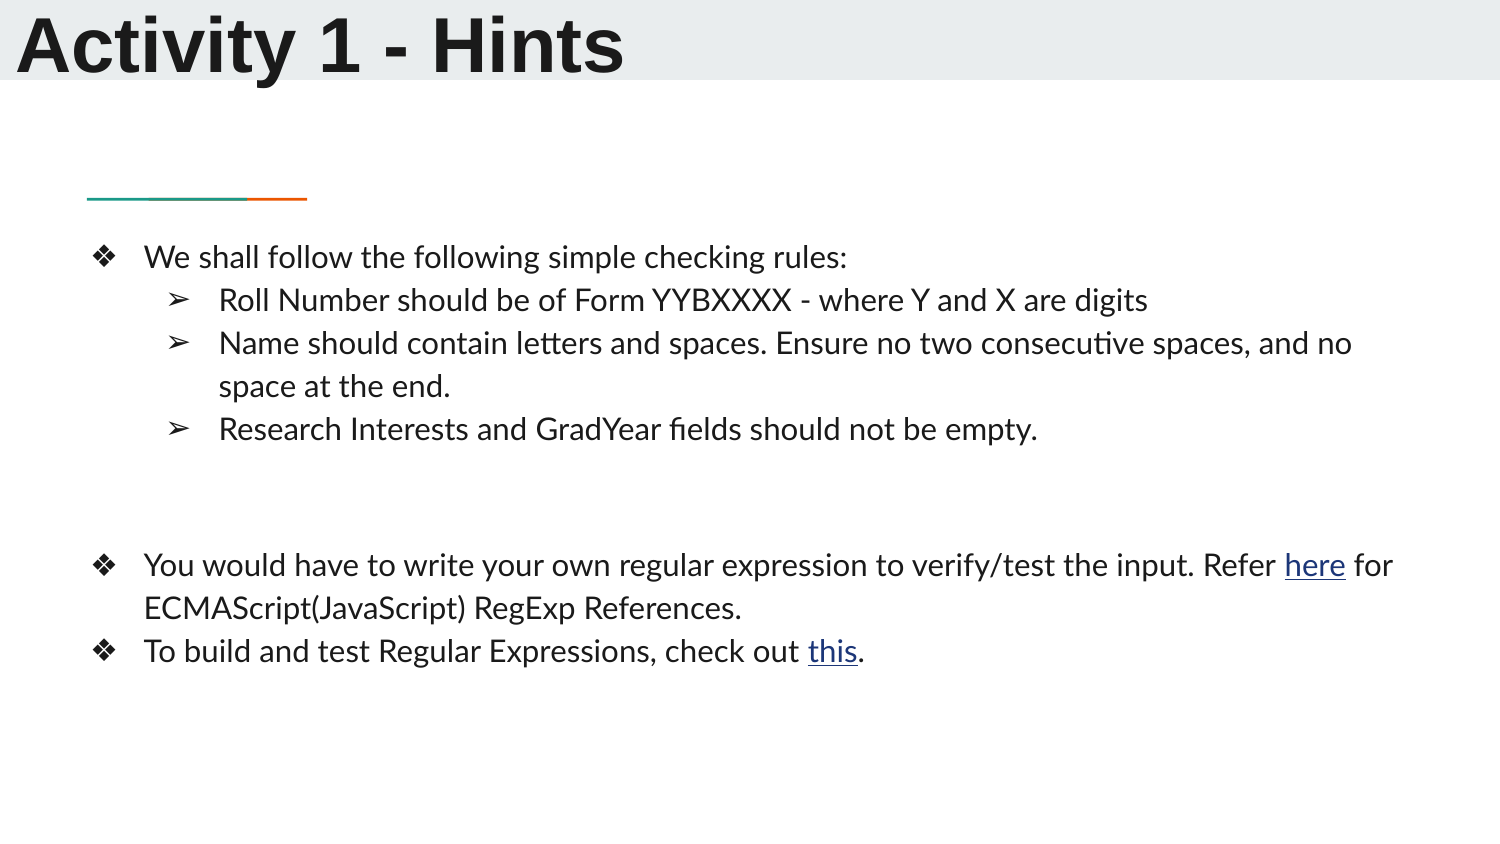

# Activity 1 - Hints

We shall follow the following simple checking rules:
Roll Number should be of Form YYBXXXX - where Y and X are digits
Name should contain letters and spaces. Ensure no two consecutive spaces, and no space at the end.
Research Interests and GradYear fields should not be empty.

You would have to write your own regular expression to verify/test the input. Refer here for ECMAScript(JavaScript) RegExp References.
To build and test Regular Expressions, check out this.